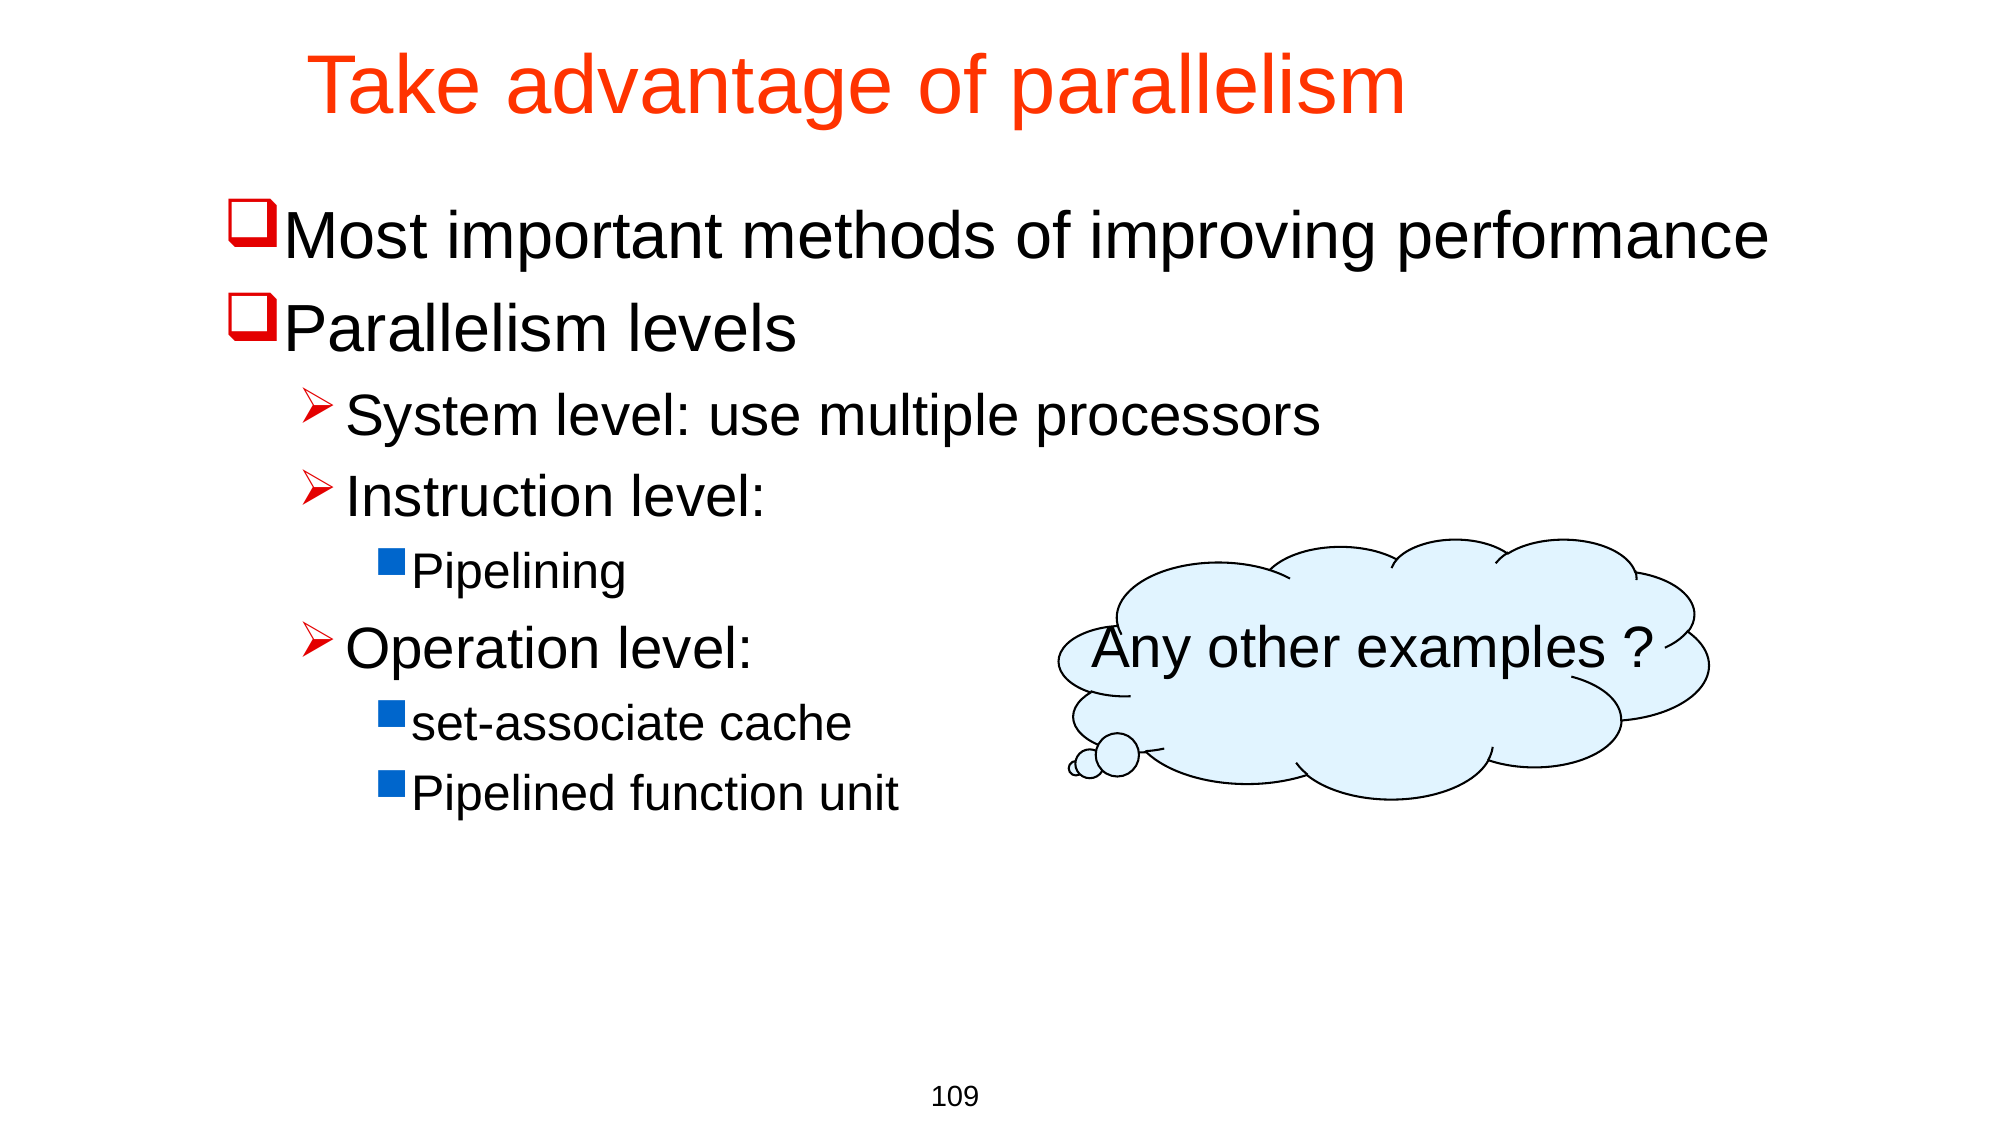

# Take advantage of parallelism
Most important methods of improving performance
Parallelism levels
System level: use multiple processors
Instruction level:
Pipelining
Operation level:
set-associate cache
Pipelined function unit

Any other examples ?